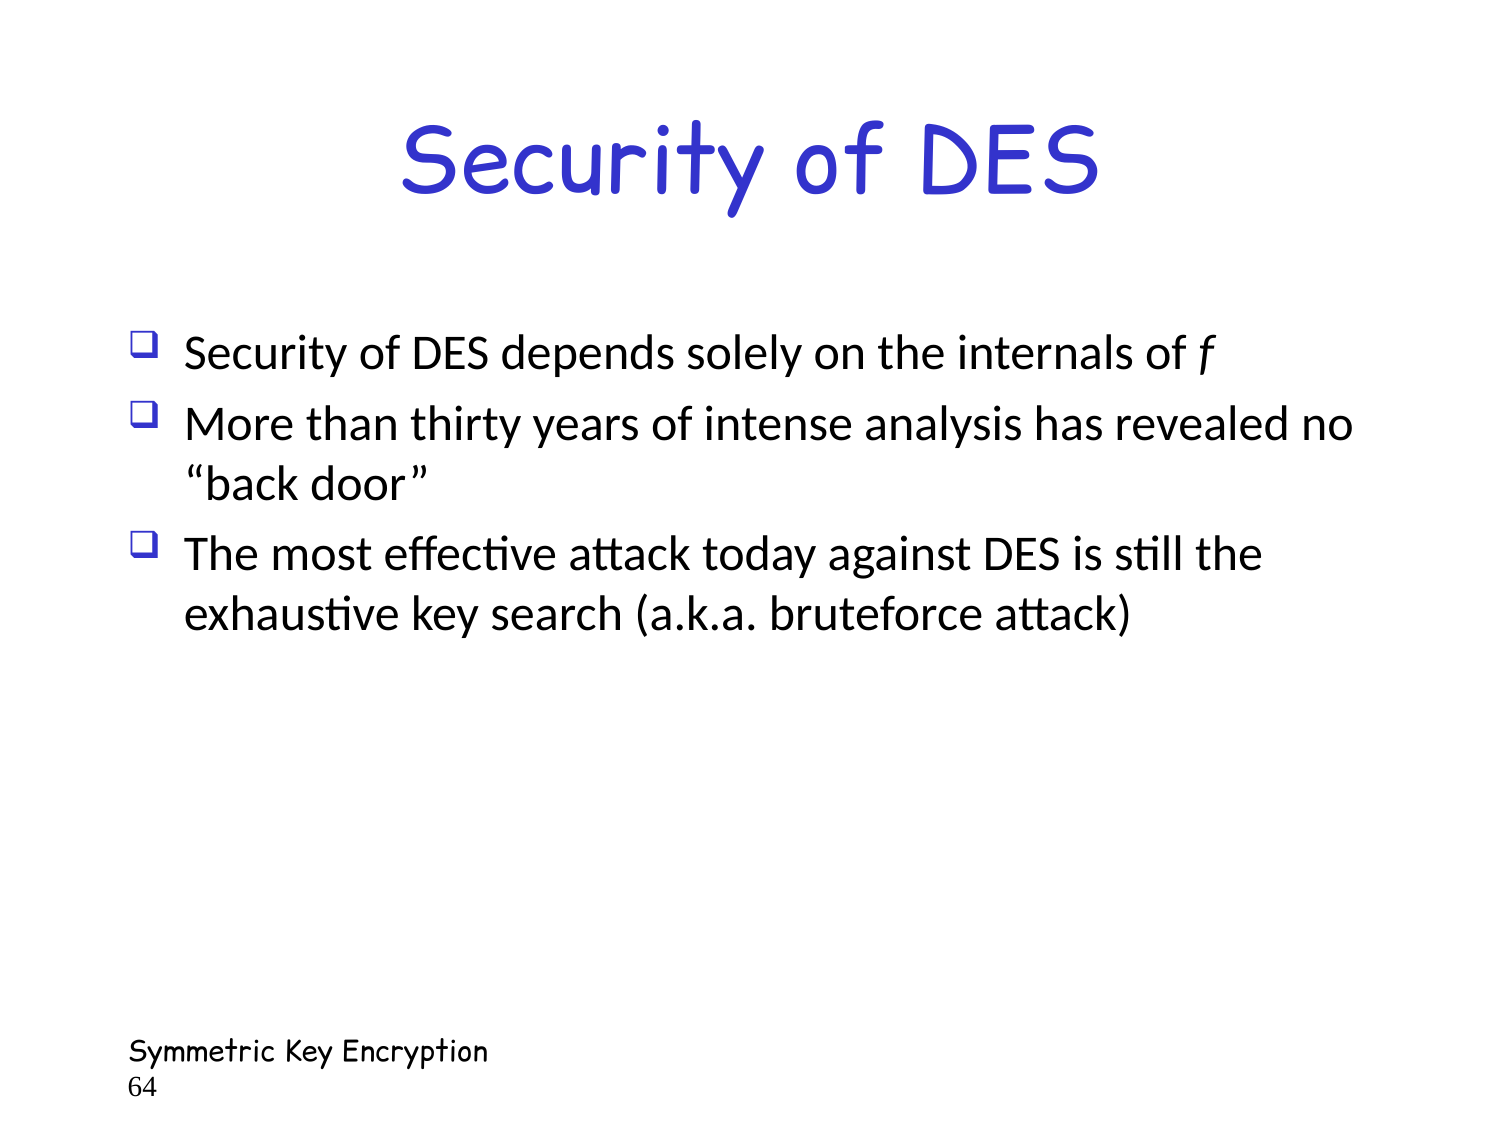

# Security of DES
Security of DES depends solely on the internals of f
More than thirty years of intense analysis has revealed no “back door”
The most effective attack today against DES is still the exhaustive key search (a.k.a. bruteforce attack)
Symmetric Key Encryption                                                                                                     64